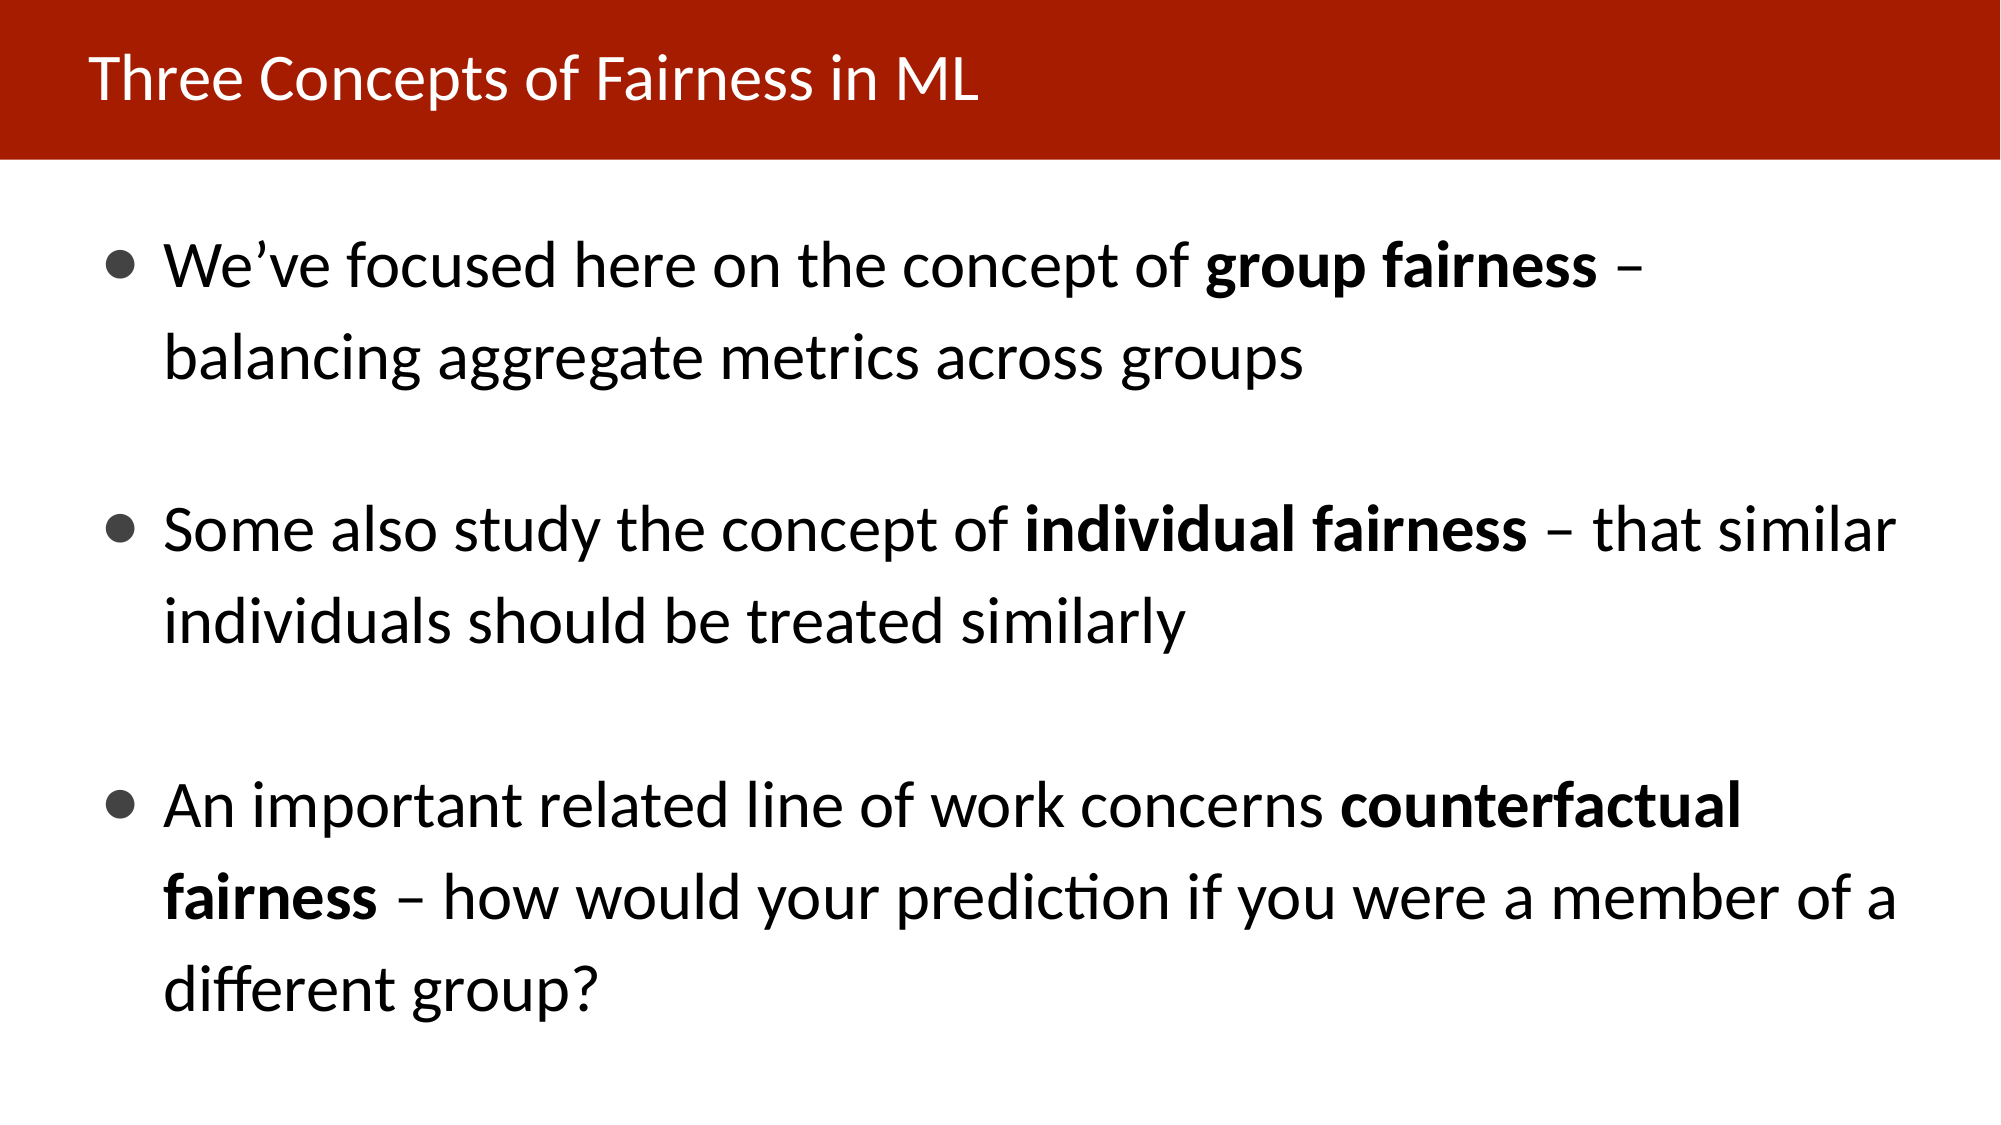

# Three Concepts of Fairness in ML
We’ve focused here on the concept of group fairness – balancing aggregate metrics across groups
Some also study the concept of individual fairness – that similar individuals should be treated similarly
An important related line of work concerns counterfactual fairness – how would your prediction if you were a member of a different group?